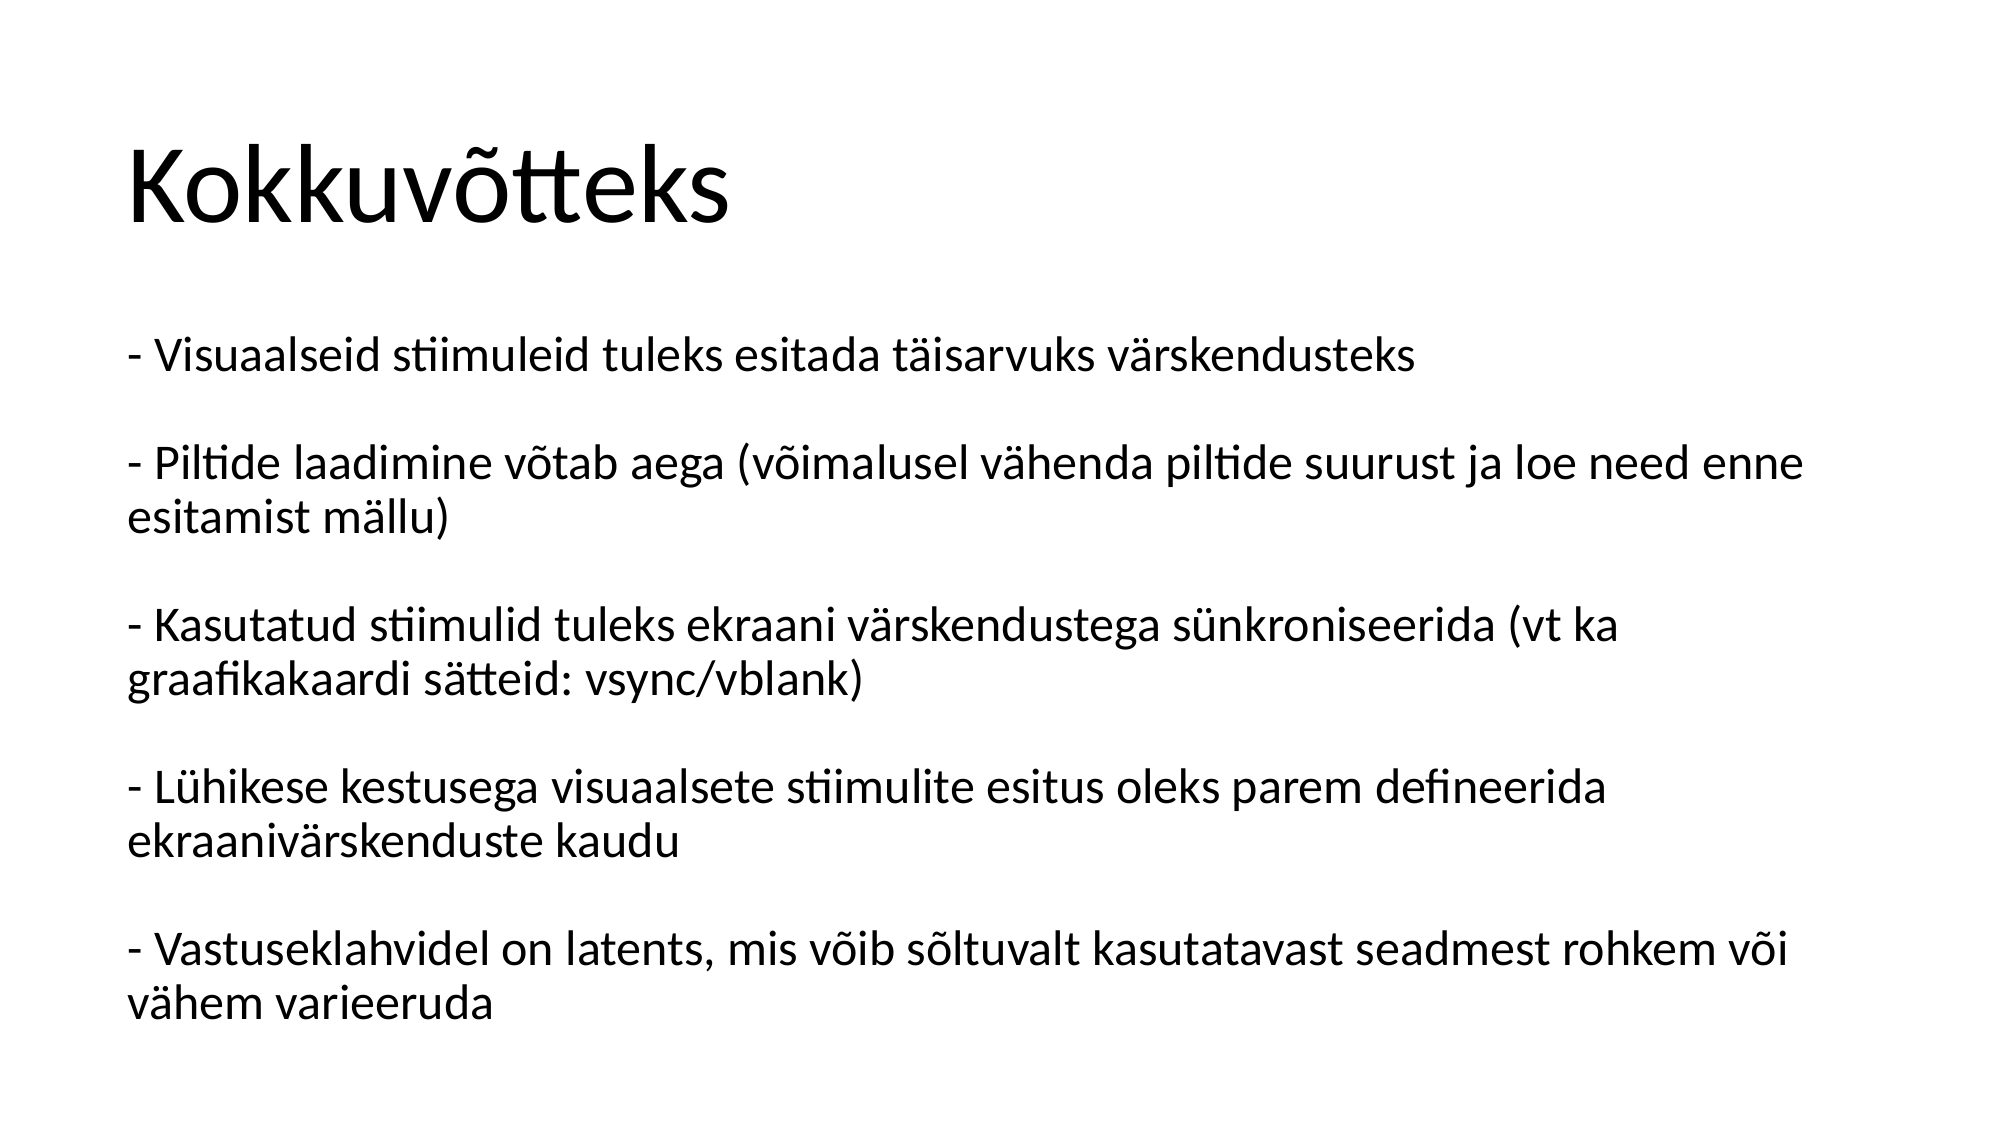

Kokkuvõtteks
# - Visuaalseid stiimuleid tuleks esitada täisarvuks värskendusteks - Piltide laadimine võtab aega (võimalusel vähenda piltide suurust ja loe need enne esitamist mällu) - Kasutatud stiimulid tuleks ekraani värskendustega sünkroniseerida (vt ka graafikakaardi sätteid: vsync/vblank) - Lühikese kestusega visuaalsete stiimulite esitus oleks parem defineerida ekraanivärskenduste kaudu - Vastuseklahvidel on latents, mis võib sõltuvalt kasutatavast seadmest rohkem või vähem varieeruda